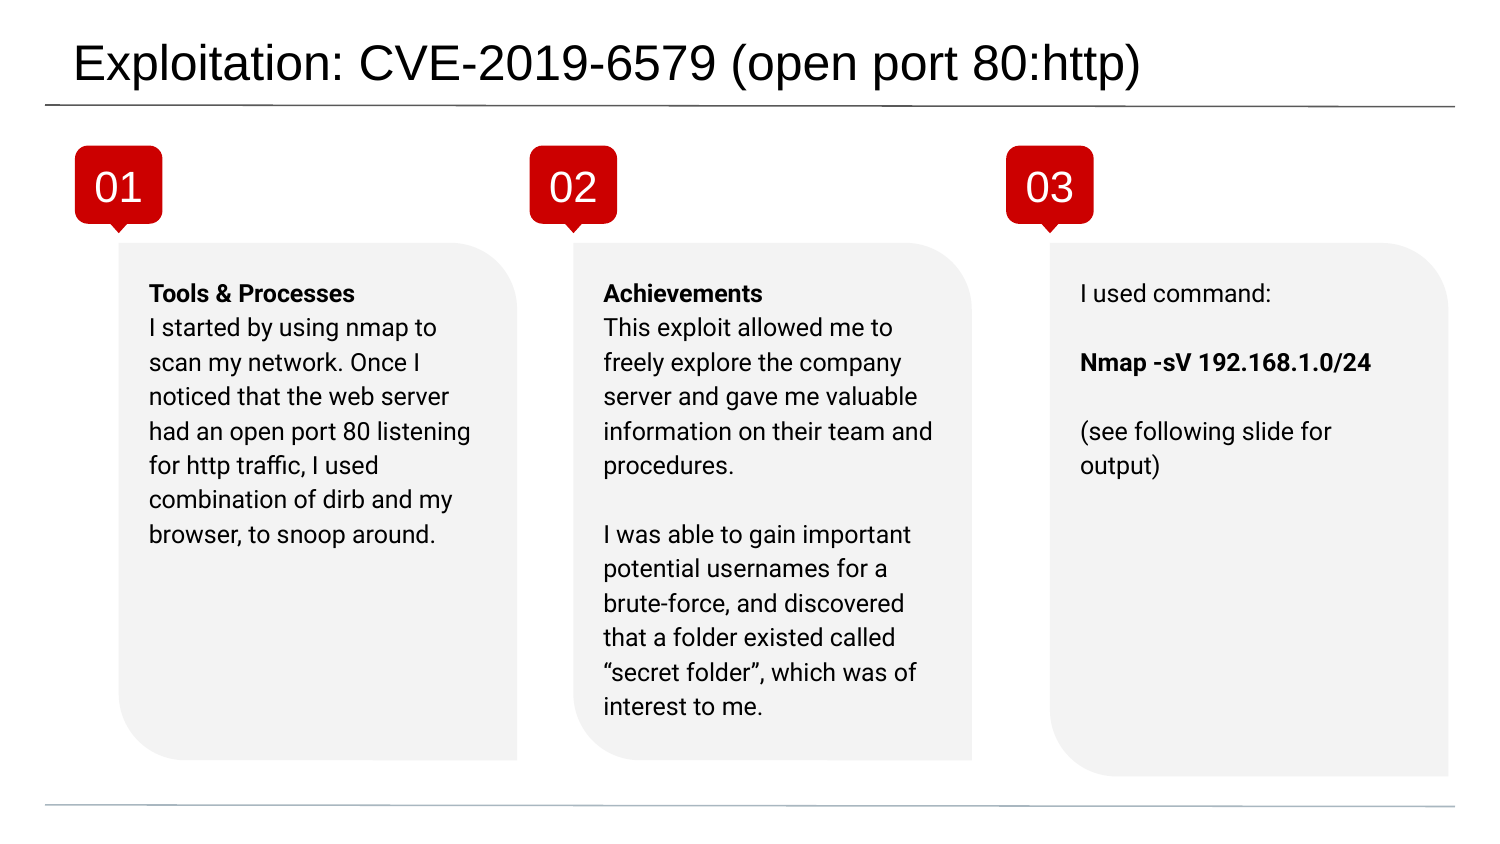

# Exploitation: CVE-2019-6579 (open port 80:http)

01

02

03

Tools & Processes
I started by using nmap to scan my network. Once I noticed that the web server had an open port 80 listening for http traffic, I used combination of dirb and my browser, to snoop around.

Achievements
This exploit allowed me to freely explore the company server and gave me valuable information on their team and procedures.

I was able to gain important potential usernames for a brute-force, and discovered that a folder existed called “secret folder”, which was of interest to me.

I used command:

Nmap -sV 192.168.1.0/24

(see following slide for output)